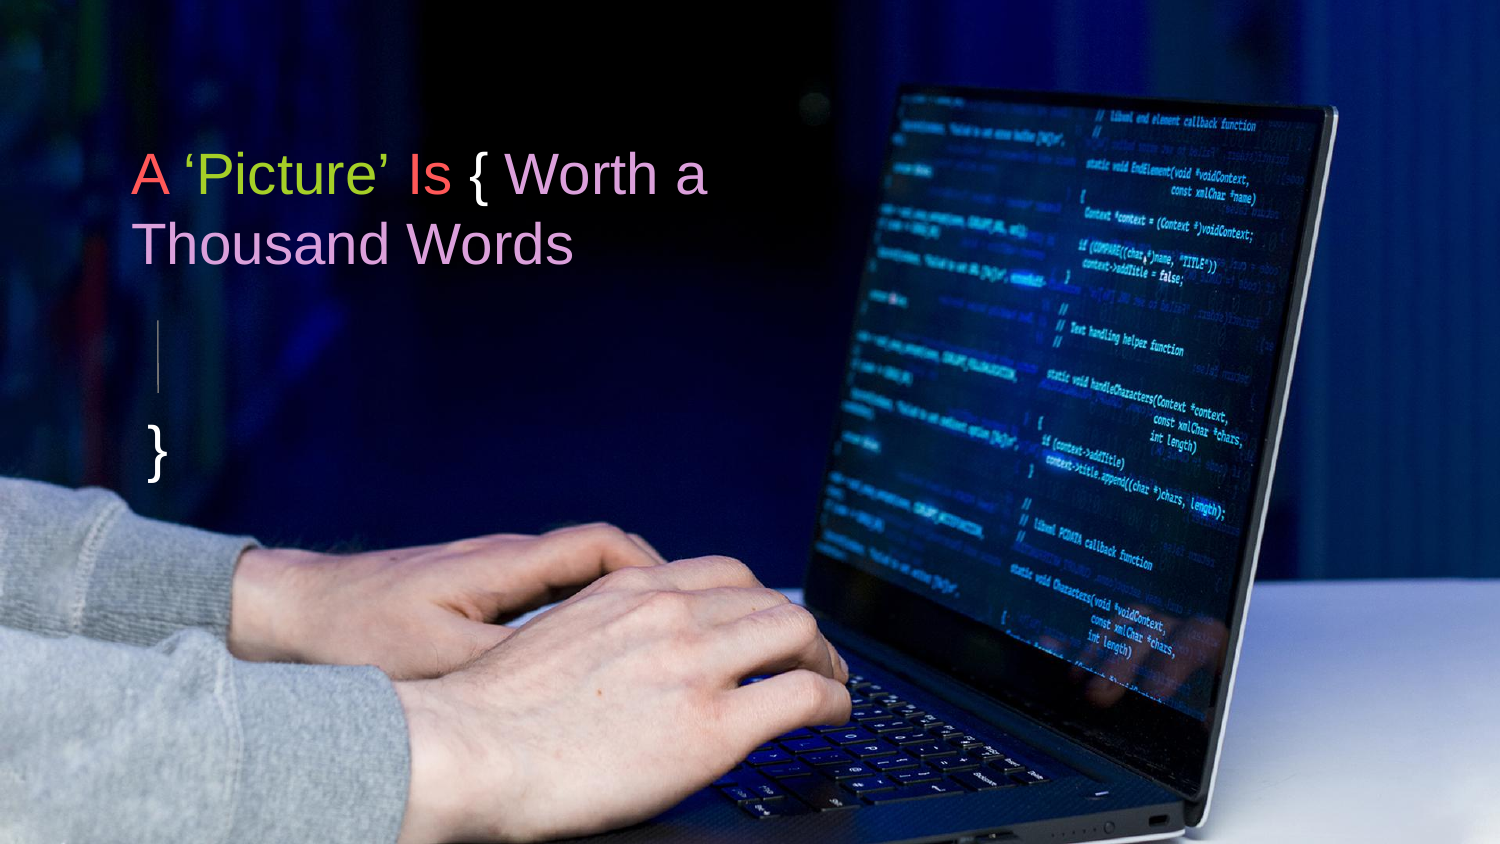

# A ‘Picture’ Is { Worth a Thousand Words

}